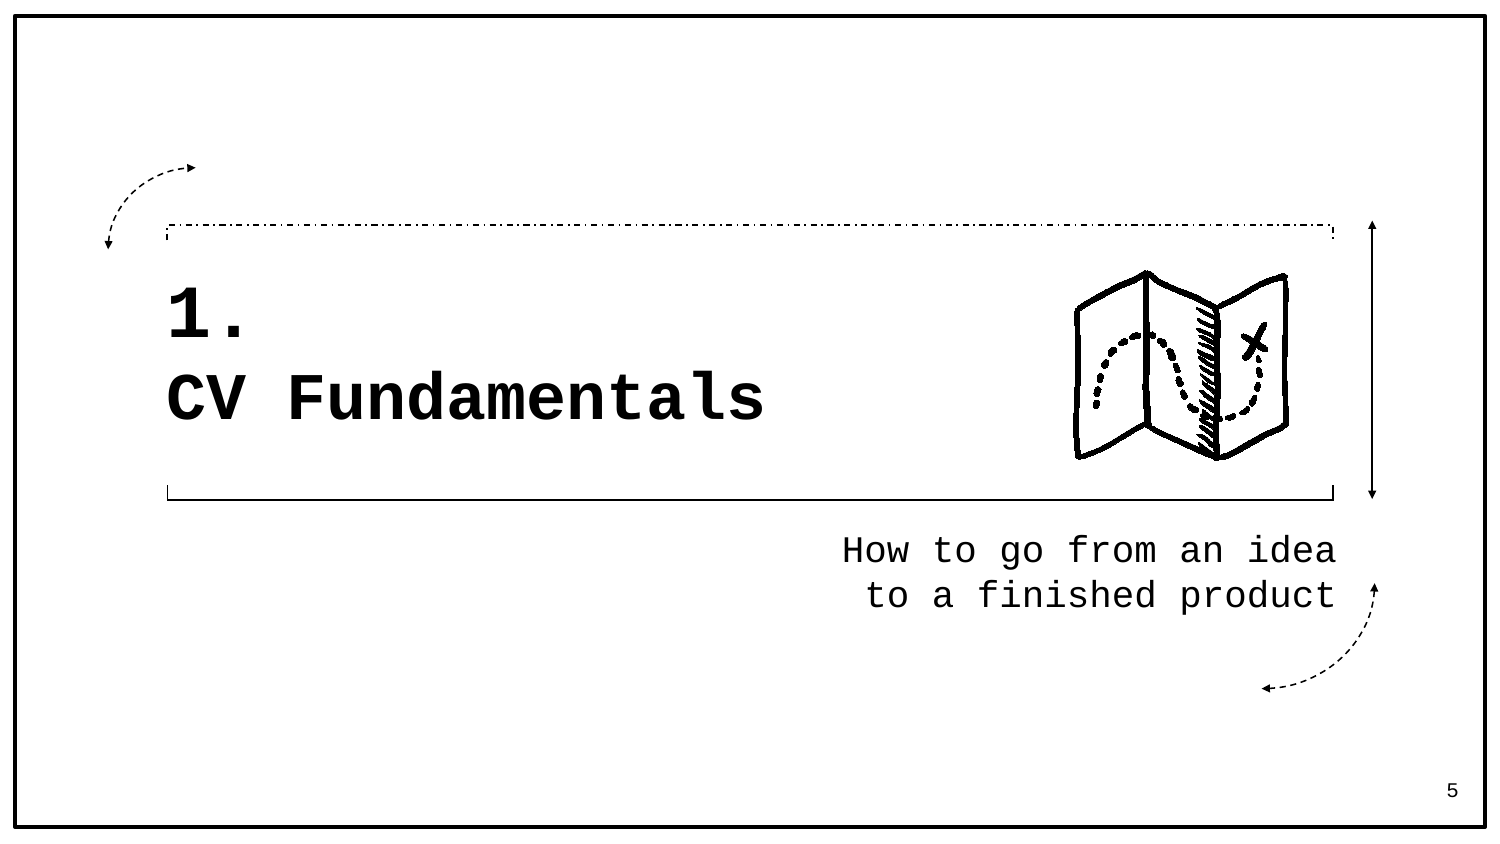

# 1. CV Fundamentals

How to go from an idea to a finished product
5